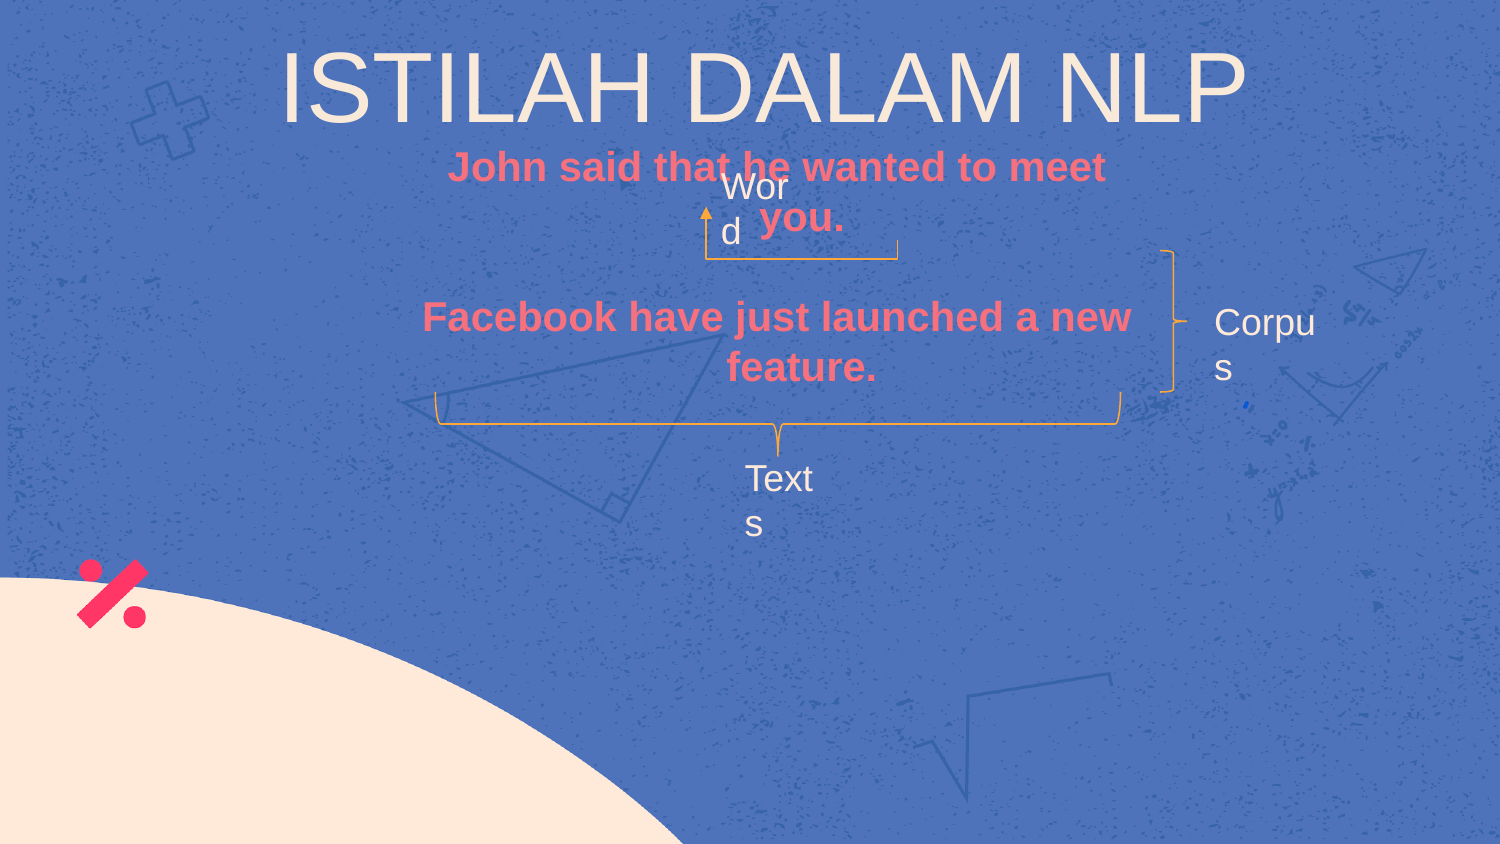

# ISTILAH DALAM NLP

Word
John said that he wanted to meet you.

Facebook have just launched a new feature.

Corpus
Texts